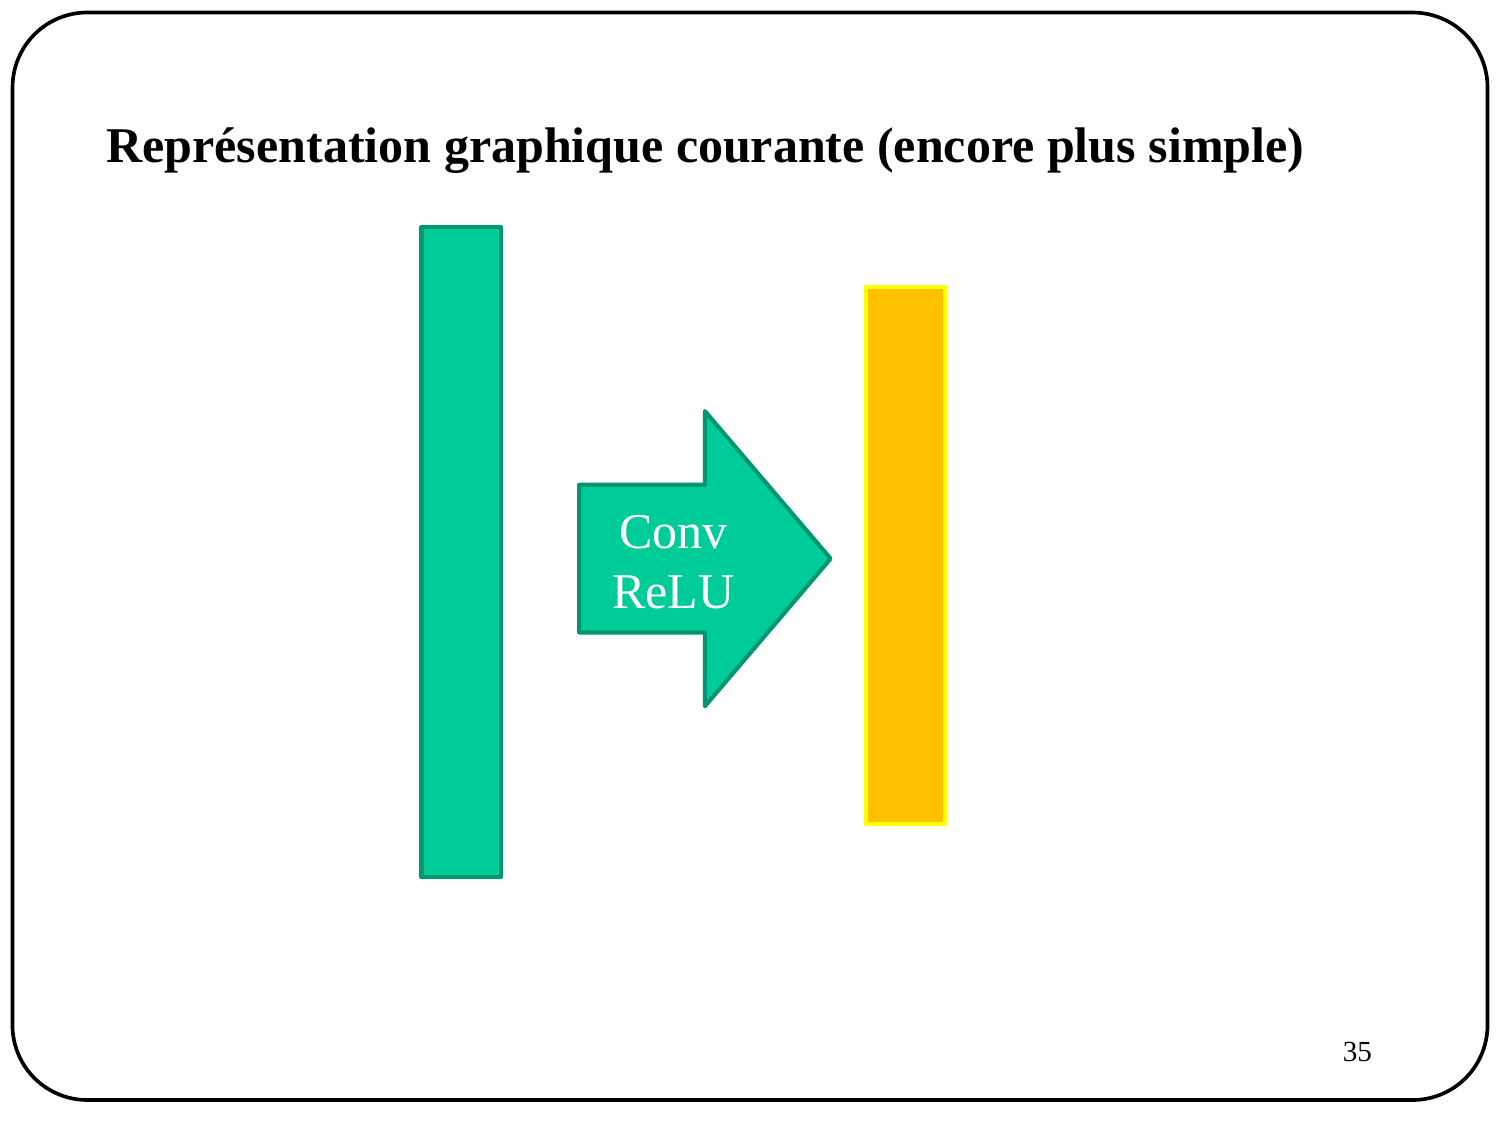

Représentation graphique courante (encore plus simple)

Conv
ReLU
35